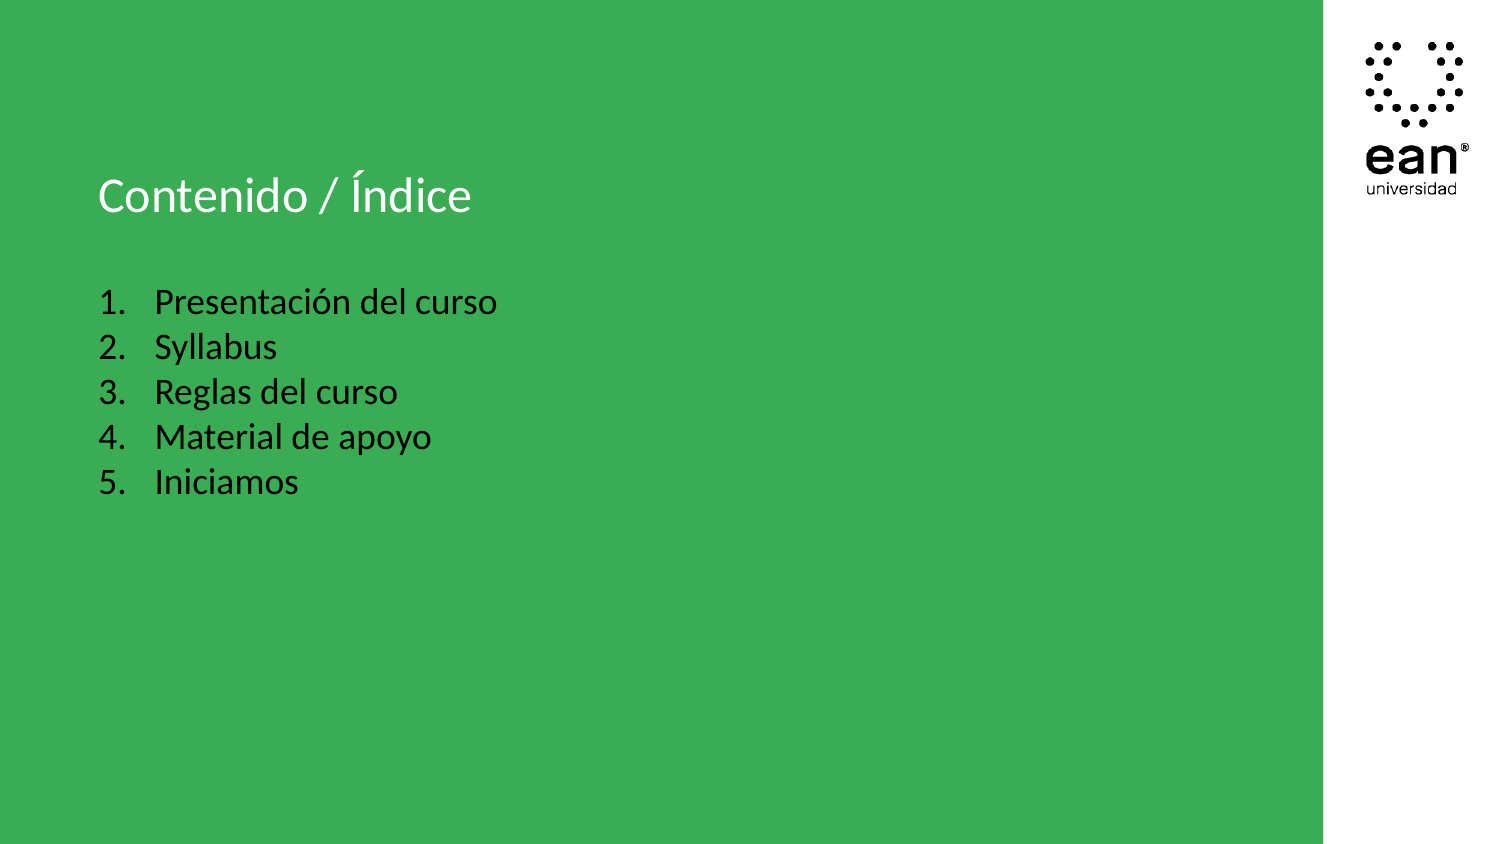

Contenido / Índice
Presentación del curso
Syllabus
Reglas del curso
Material de apoyo
Iniciamos